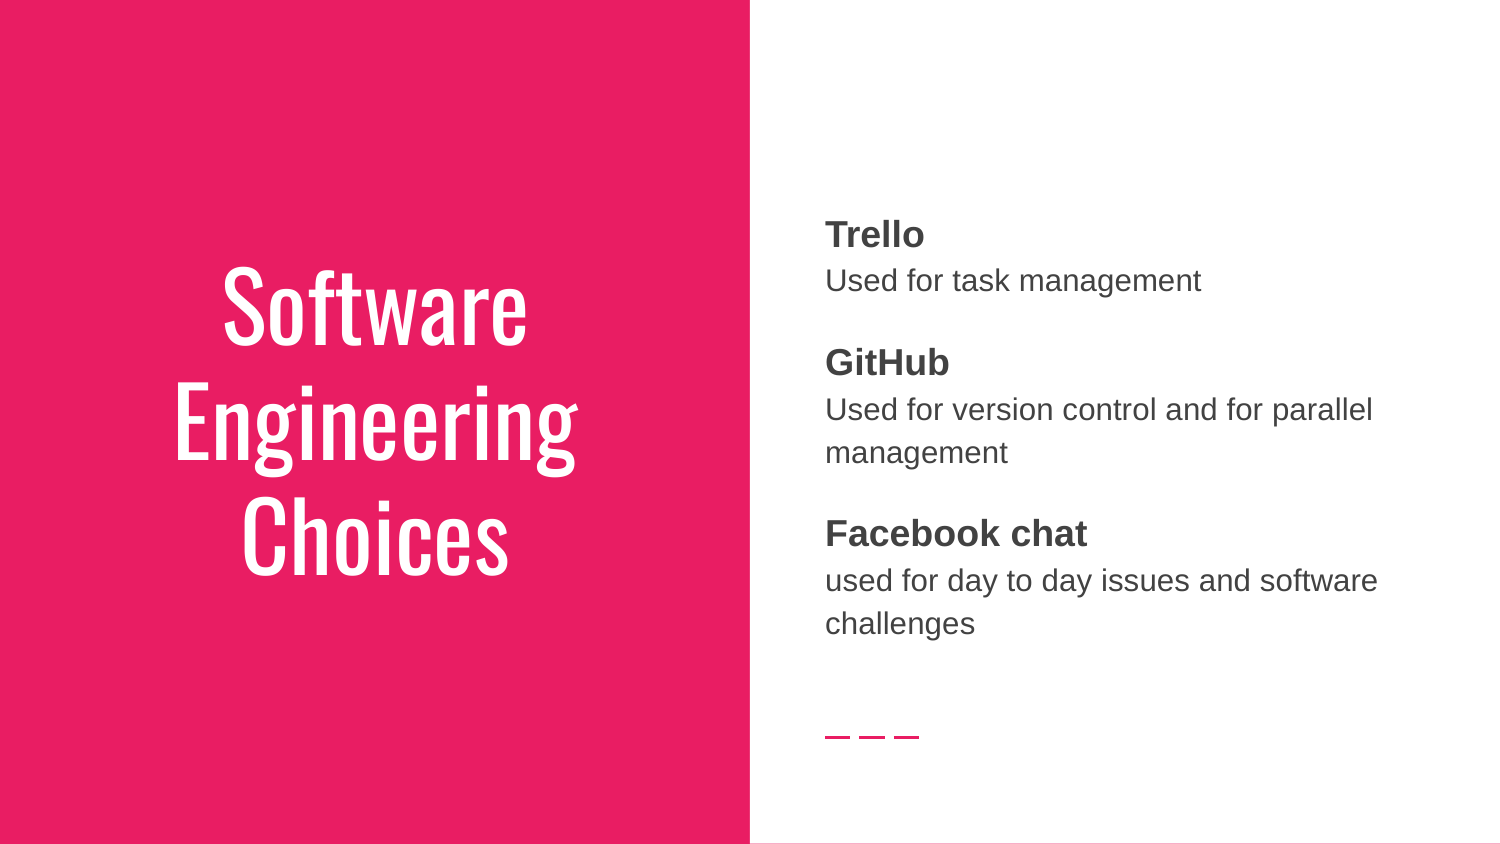

Trello
Used for task management
GitHub
Used for version control and for parallel management
Facebook chat
used for day to day issues and software challenges
# Software Engineering Choices